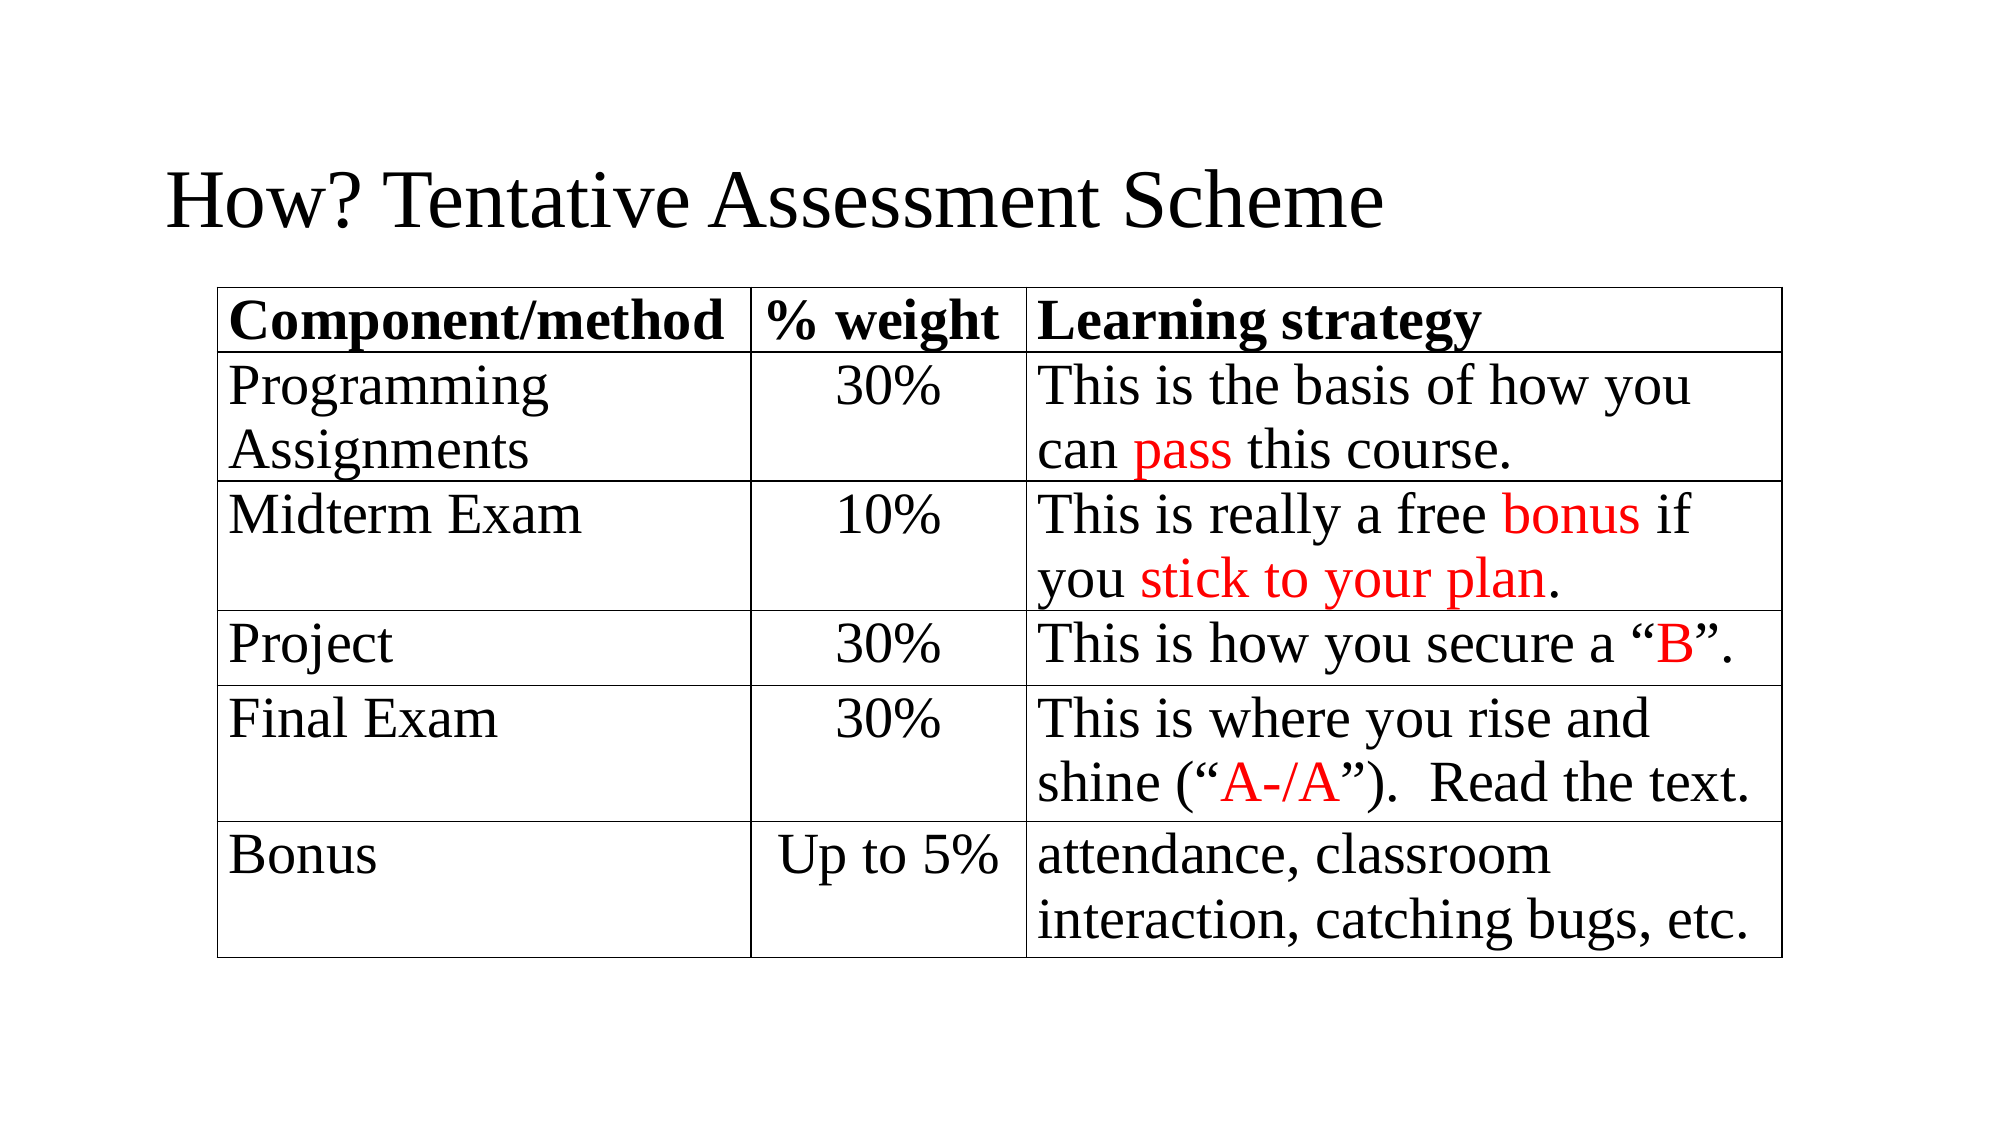

# How? Tentative Assessment Scheme
| Component/method | % weight | Learning strategy |
| --- | --- | --- |
| Programming Assignments | 30% | This is the basis of how you can pass this course. |
| Midterm Exam | 10% | This is really a free bonus if you stick to your plan. |
| Project | 30% | This is how you secure a “B”. |
| Final Exam | 30% | This is where you rise and shine (“A-/A”). Read the text. |
| Bonus | Up to 5% | attendance, classroom interaction, catching bugs, etc. |